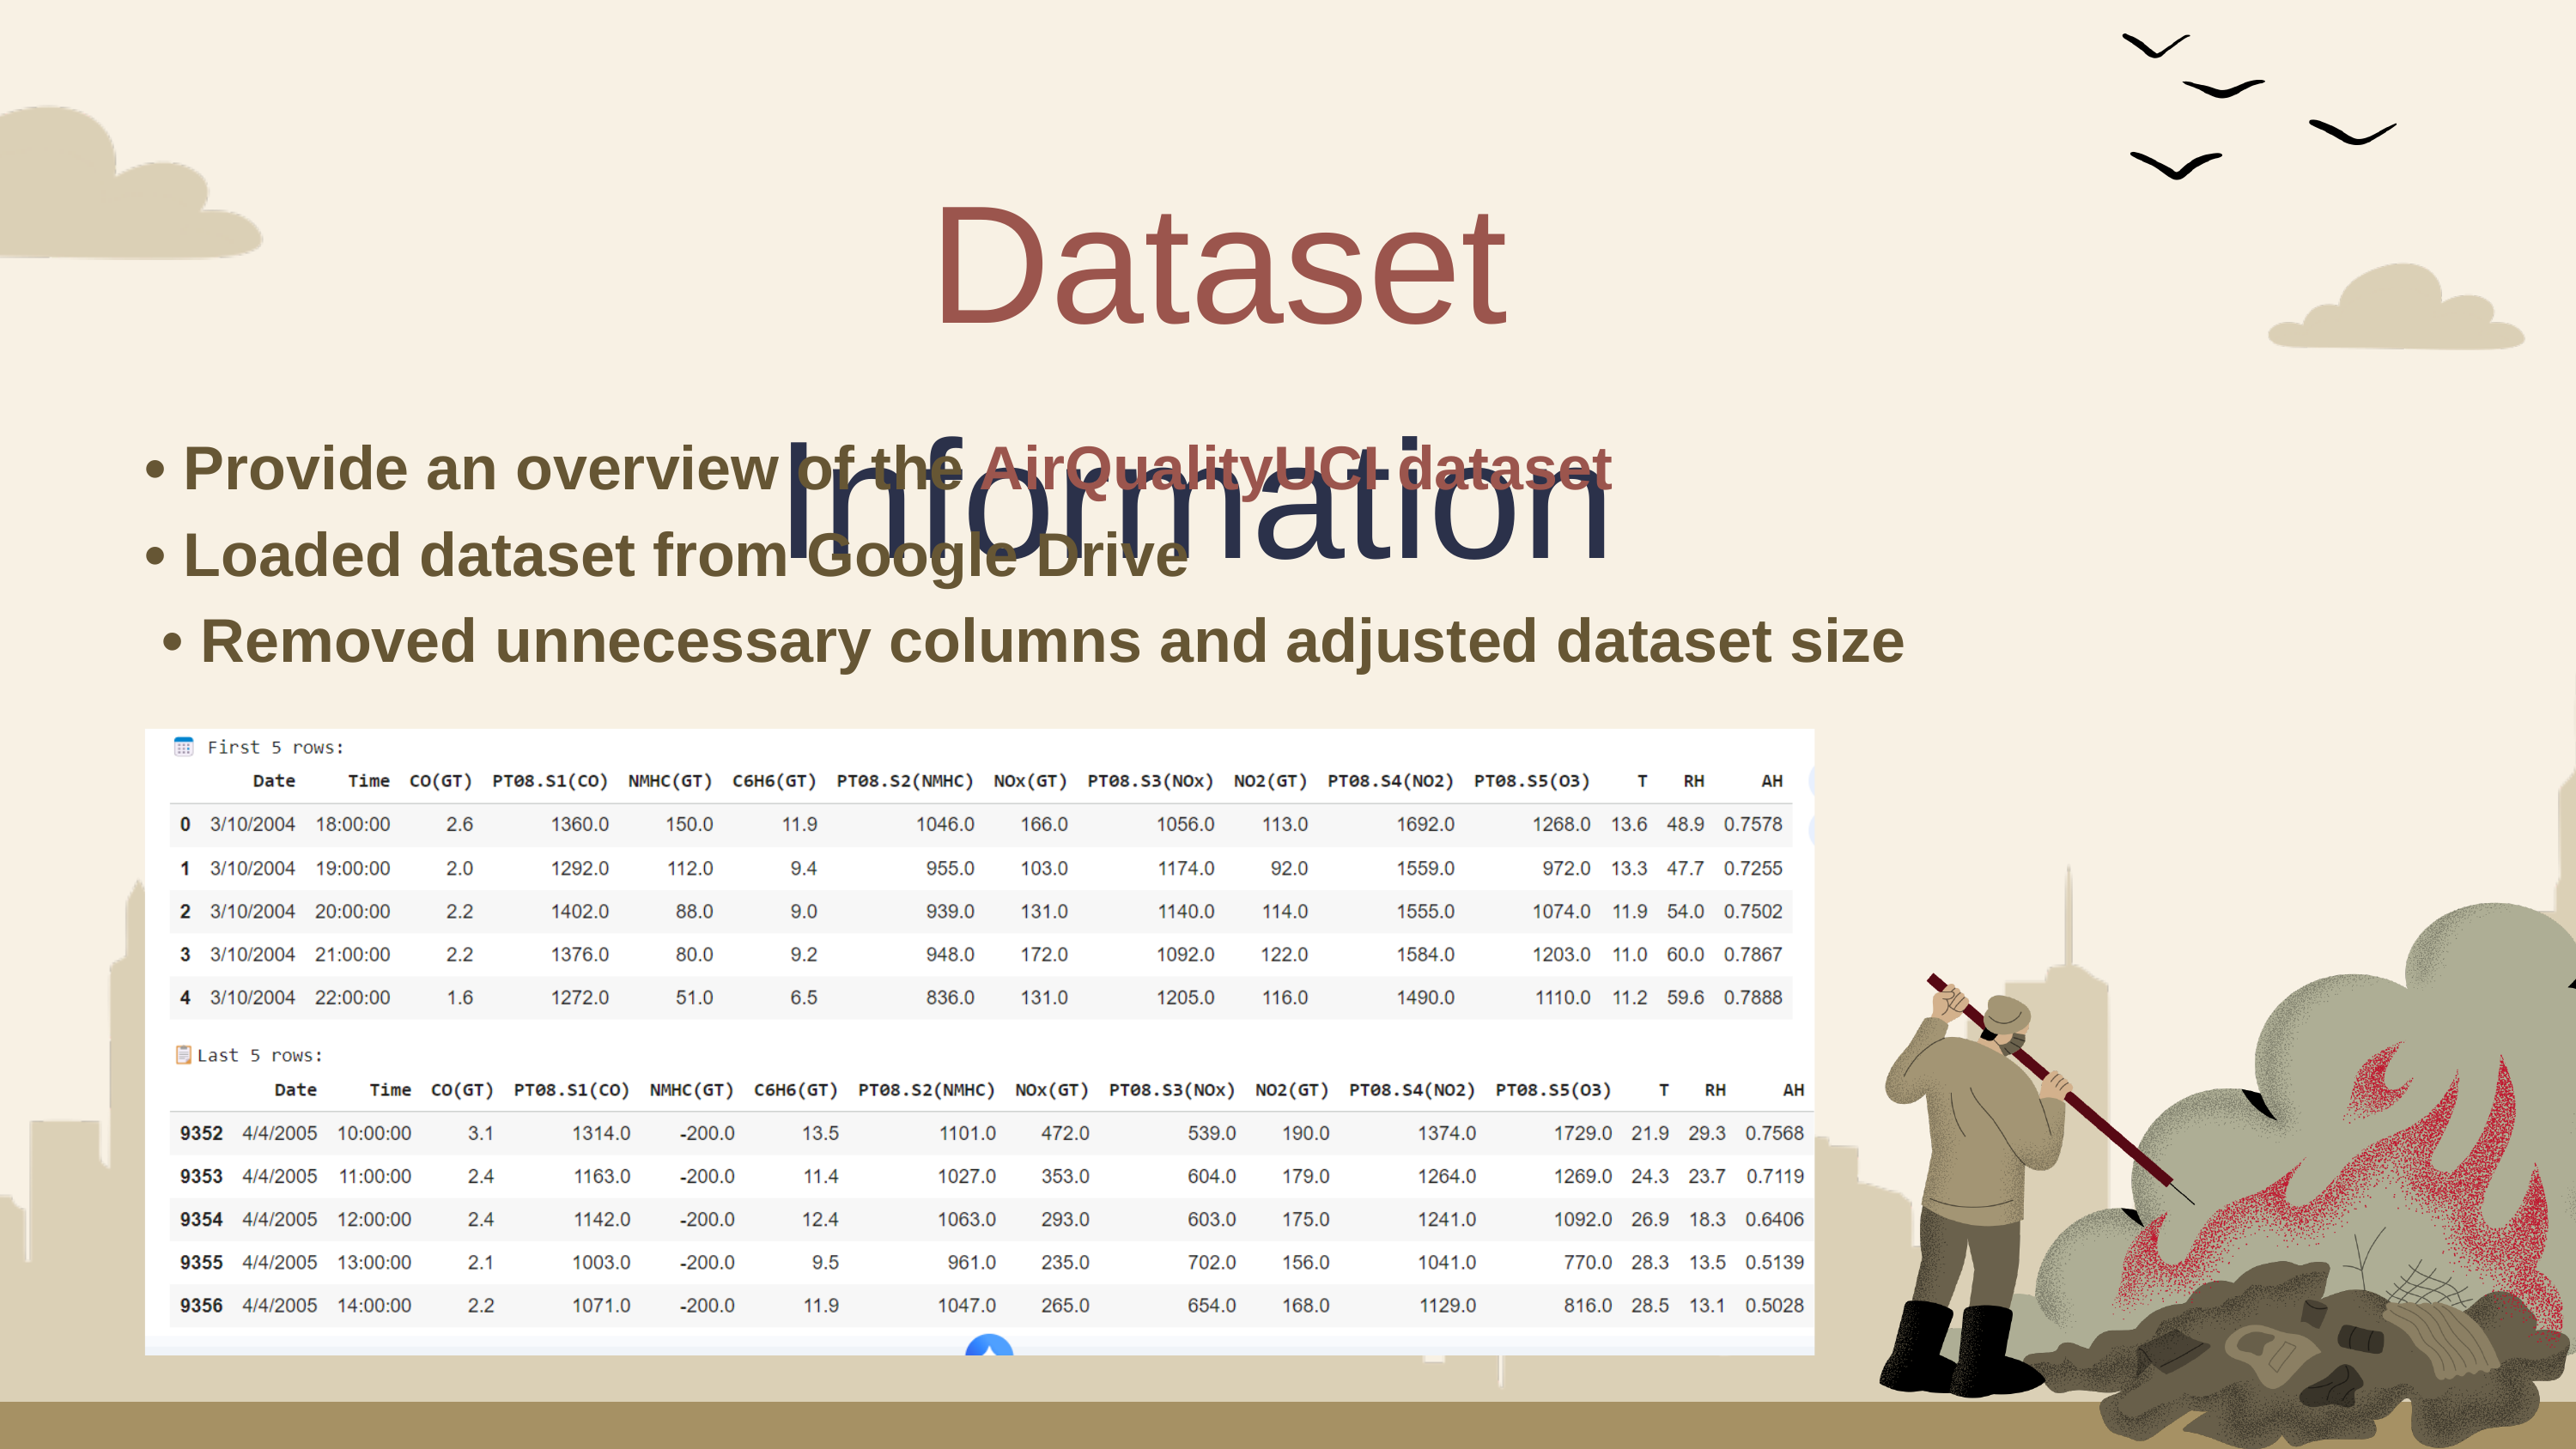

Dataset Information

• Provide an overview of the AirQualityUCI dataset
• Loaded dataset from Google Drive
 • Removed unnecessary columns and adjusted dataset size